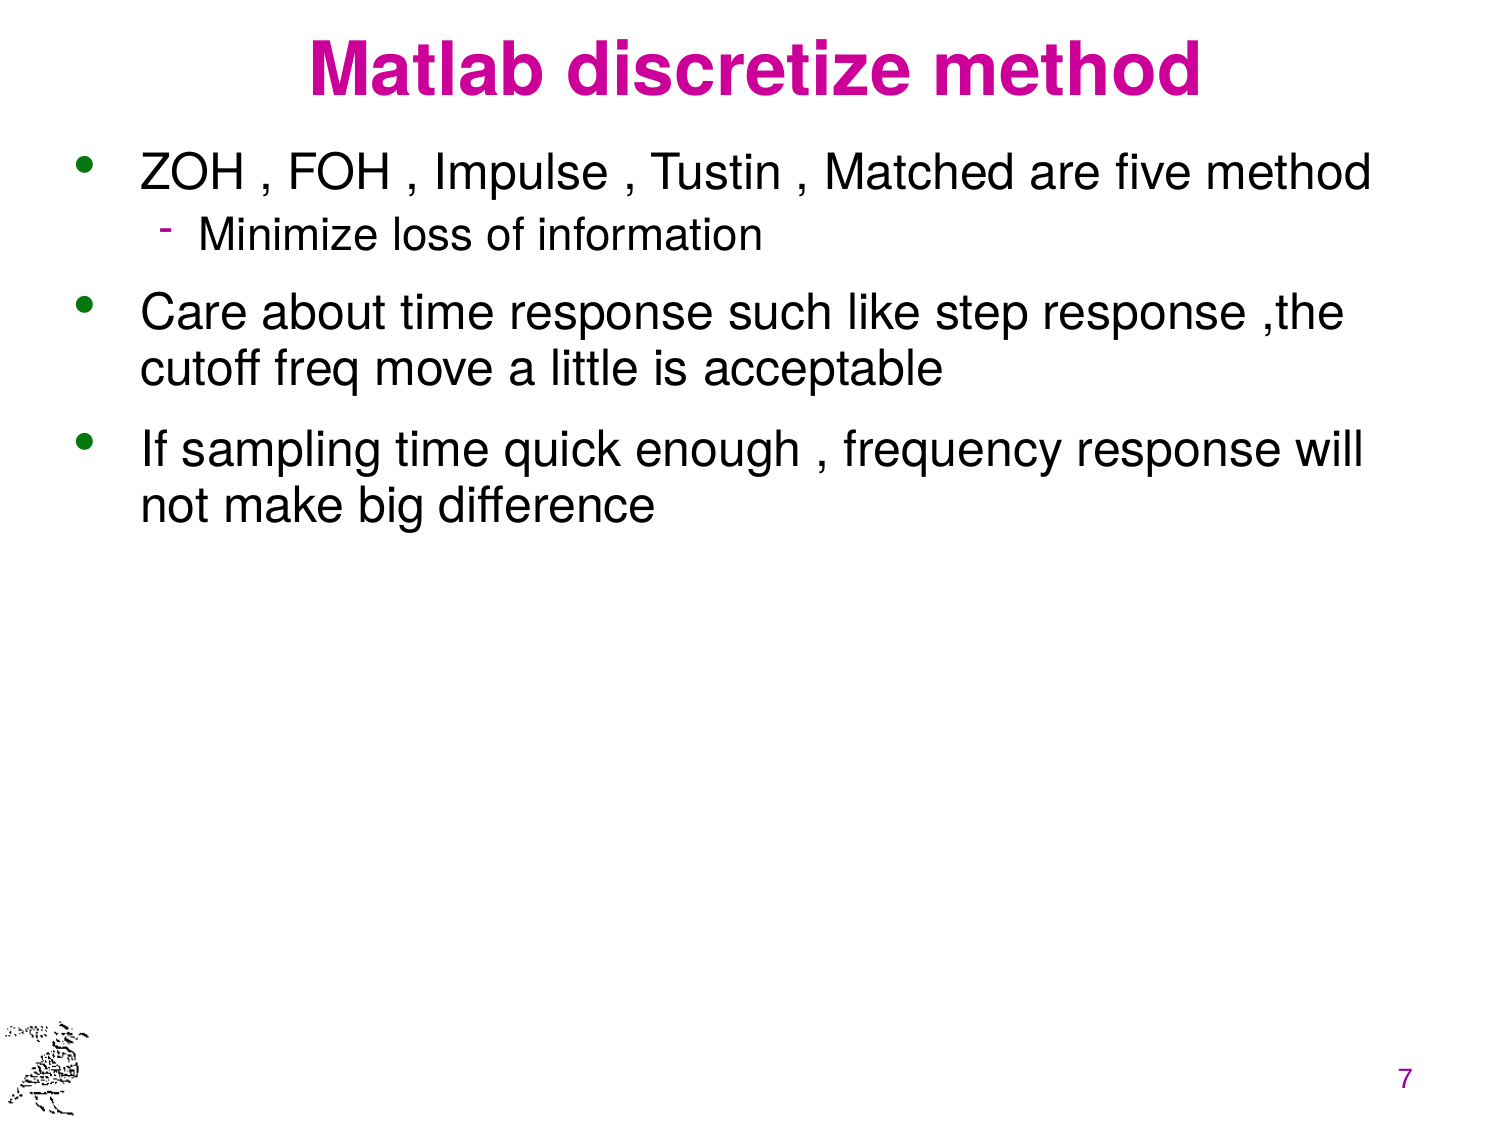

# Matlab discretize method
ZOH , FOH , Impulse , Tustin , Matched are five method
Minimize loss of information
Care about time response such like step response ,the cutoff freq move a little is acceptable
If sampling time quick enough , frequency response will not make big difference

7